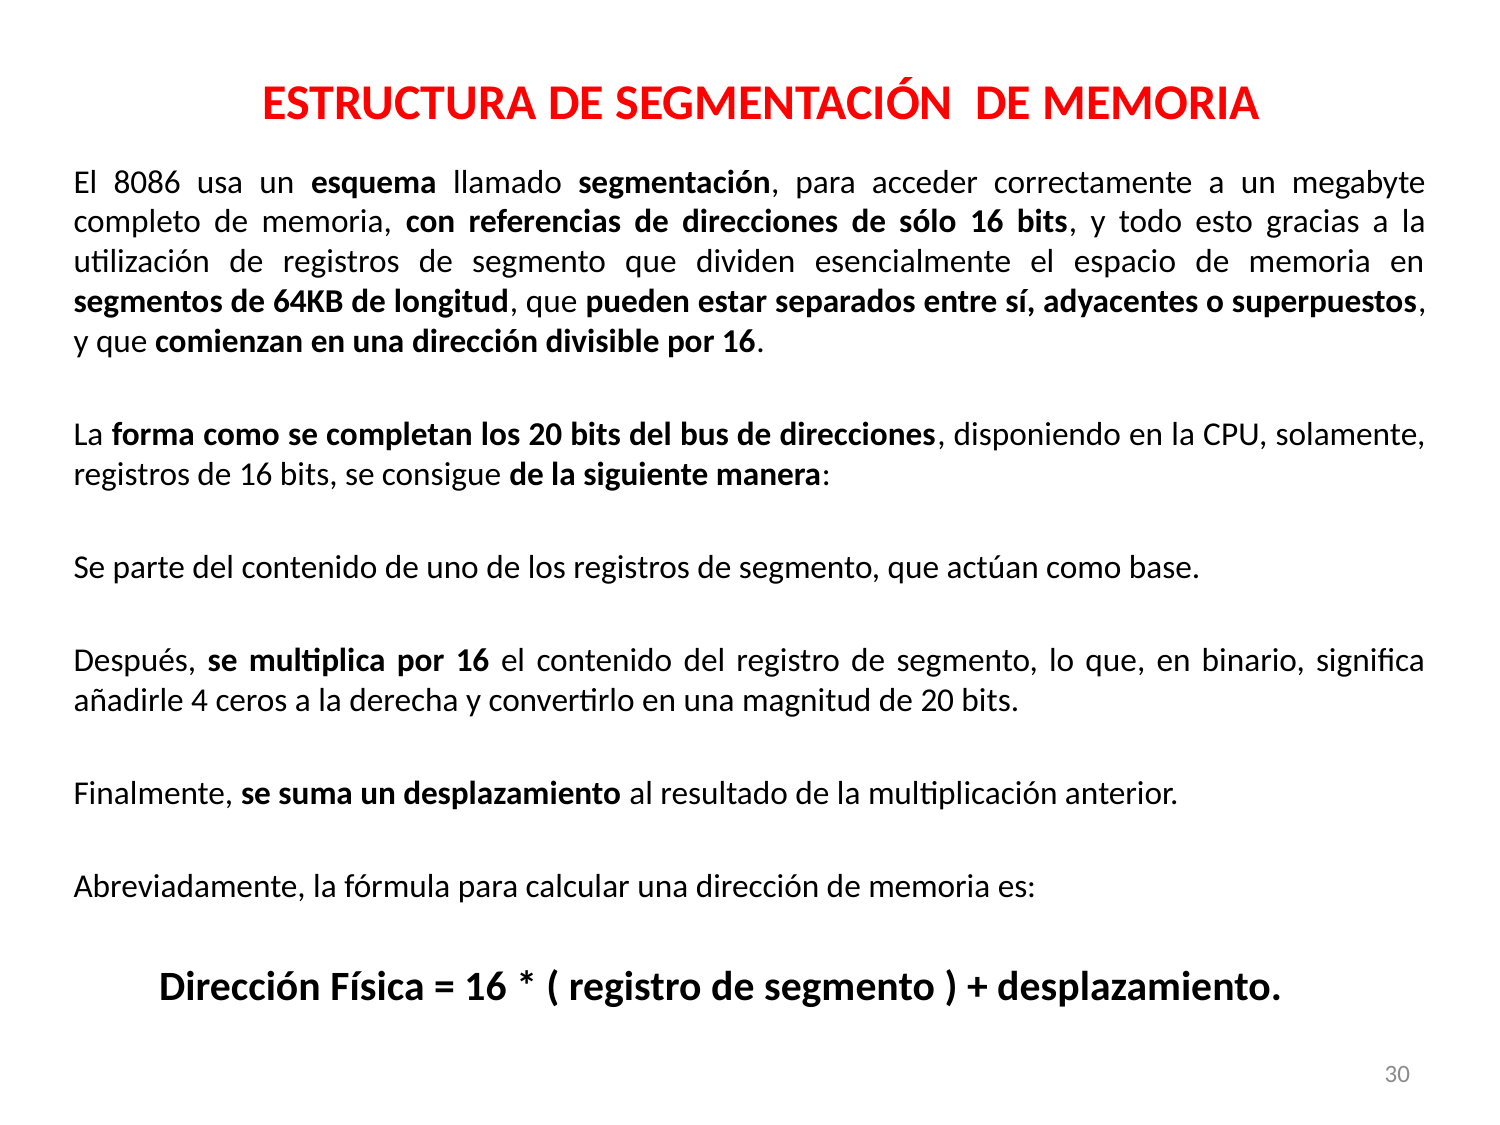

# ESTRUCTURA DE SEGMENTACIÓN  DE MEMORIA
El 8086 usa un esquema llamado segmentación, para acceder correctamente a un megabyte completo de memoria, con referencias de direcciones de sólo 16 bits, y todo esto gracias a la utilización de registros de segmento que dividen esencialmente el espacio de memoria en segmentos de 64KB de longitud, que pueden estar separados entre sí, adyacentes o superpuestos, y que comienzan en una dirección divisible por 16.

La forma como se completan los 20 bits del bus de direcciones, disponiendo en la CPU, solamente, registros de 16 bits, se consigue de la siguiente manera:

Se parte del contenido de uno de los registros de segmento, que actúan como base.

Después, se multiplica por 16 el contenido del registro de segmento, lo que, en binario, significa añadirle 4 ceros a la derecha y convertirlo en una magnitud de 20 bits.

Finalmente, se suma un desplazamiento al resultado de la multiplicación anterior.

Abreviadamente, la fórmula para calcular una dirección de memoria es:

         Dirección Física = 16 * ( registro de segmento ) + desplazamiento.

30